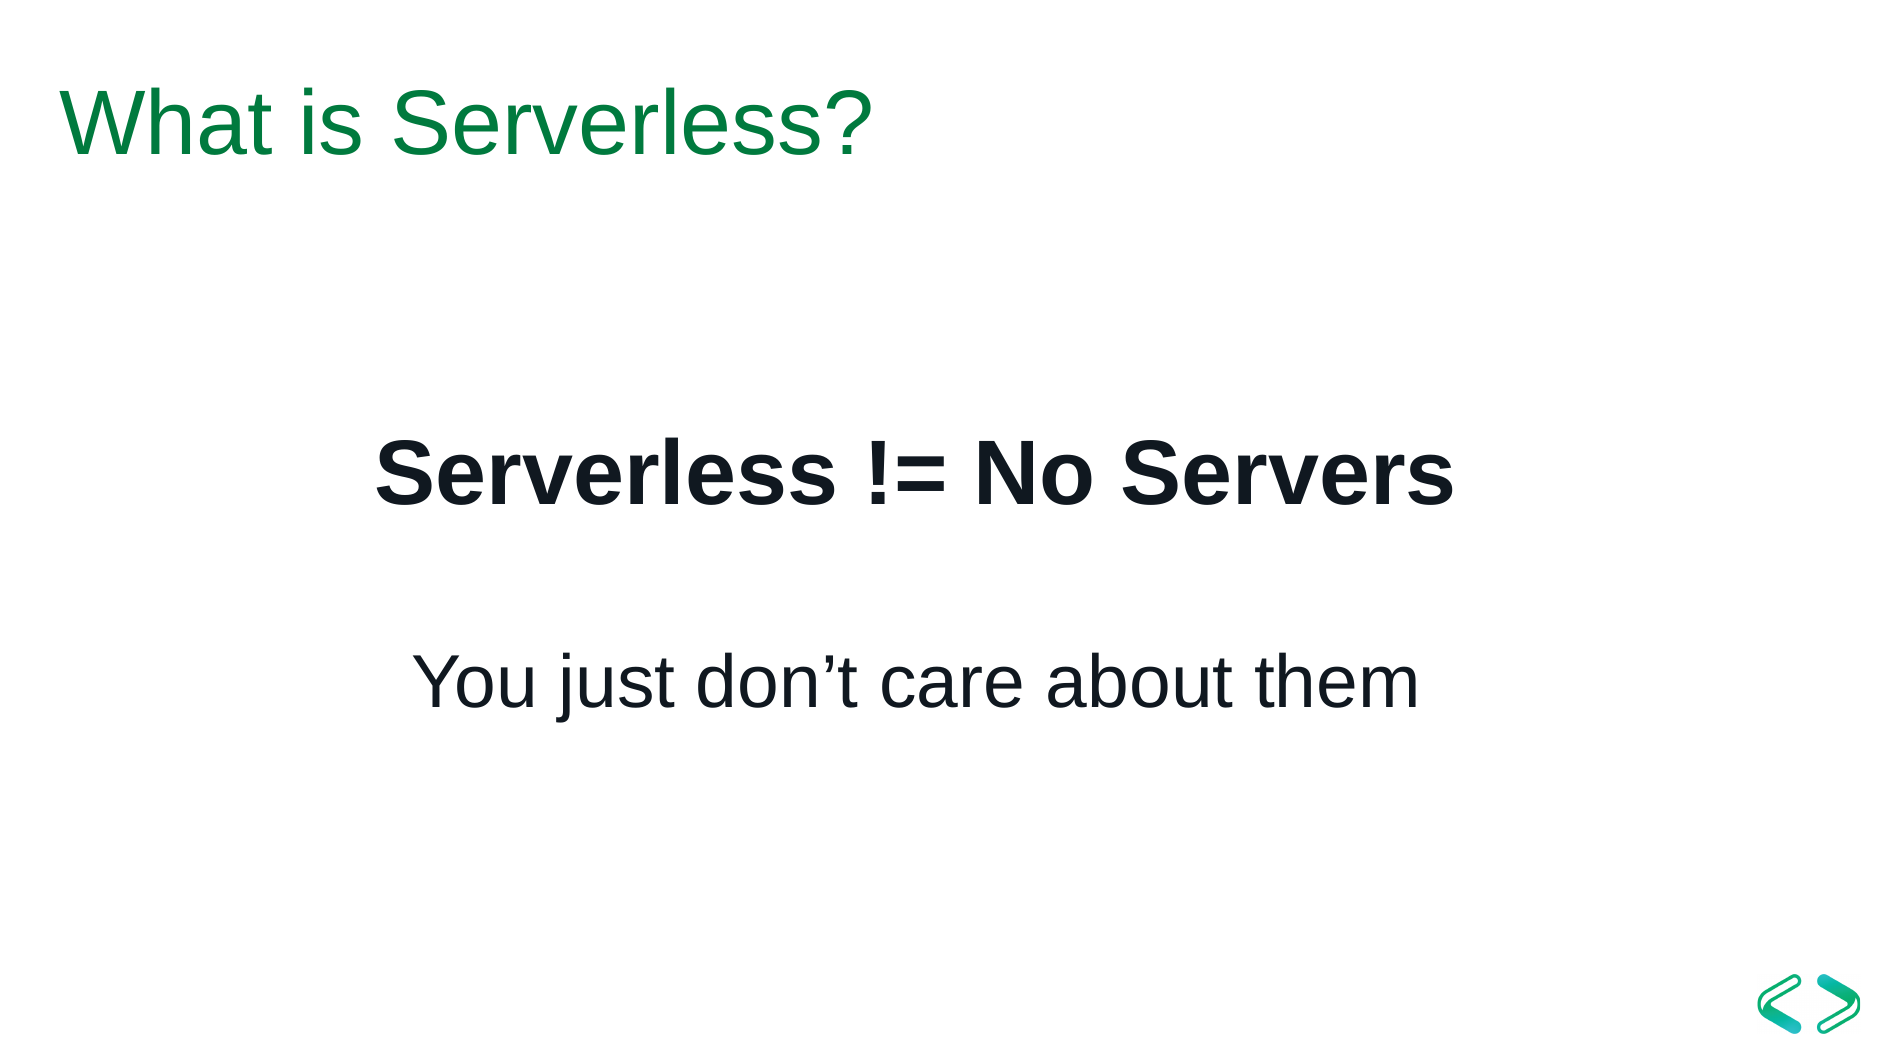

# What is Serverless?
Serverless != No Servers

You just don’t care about them